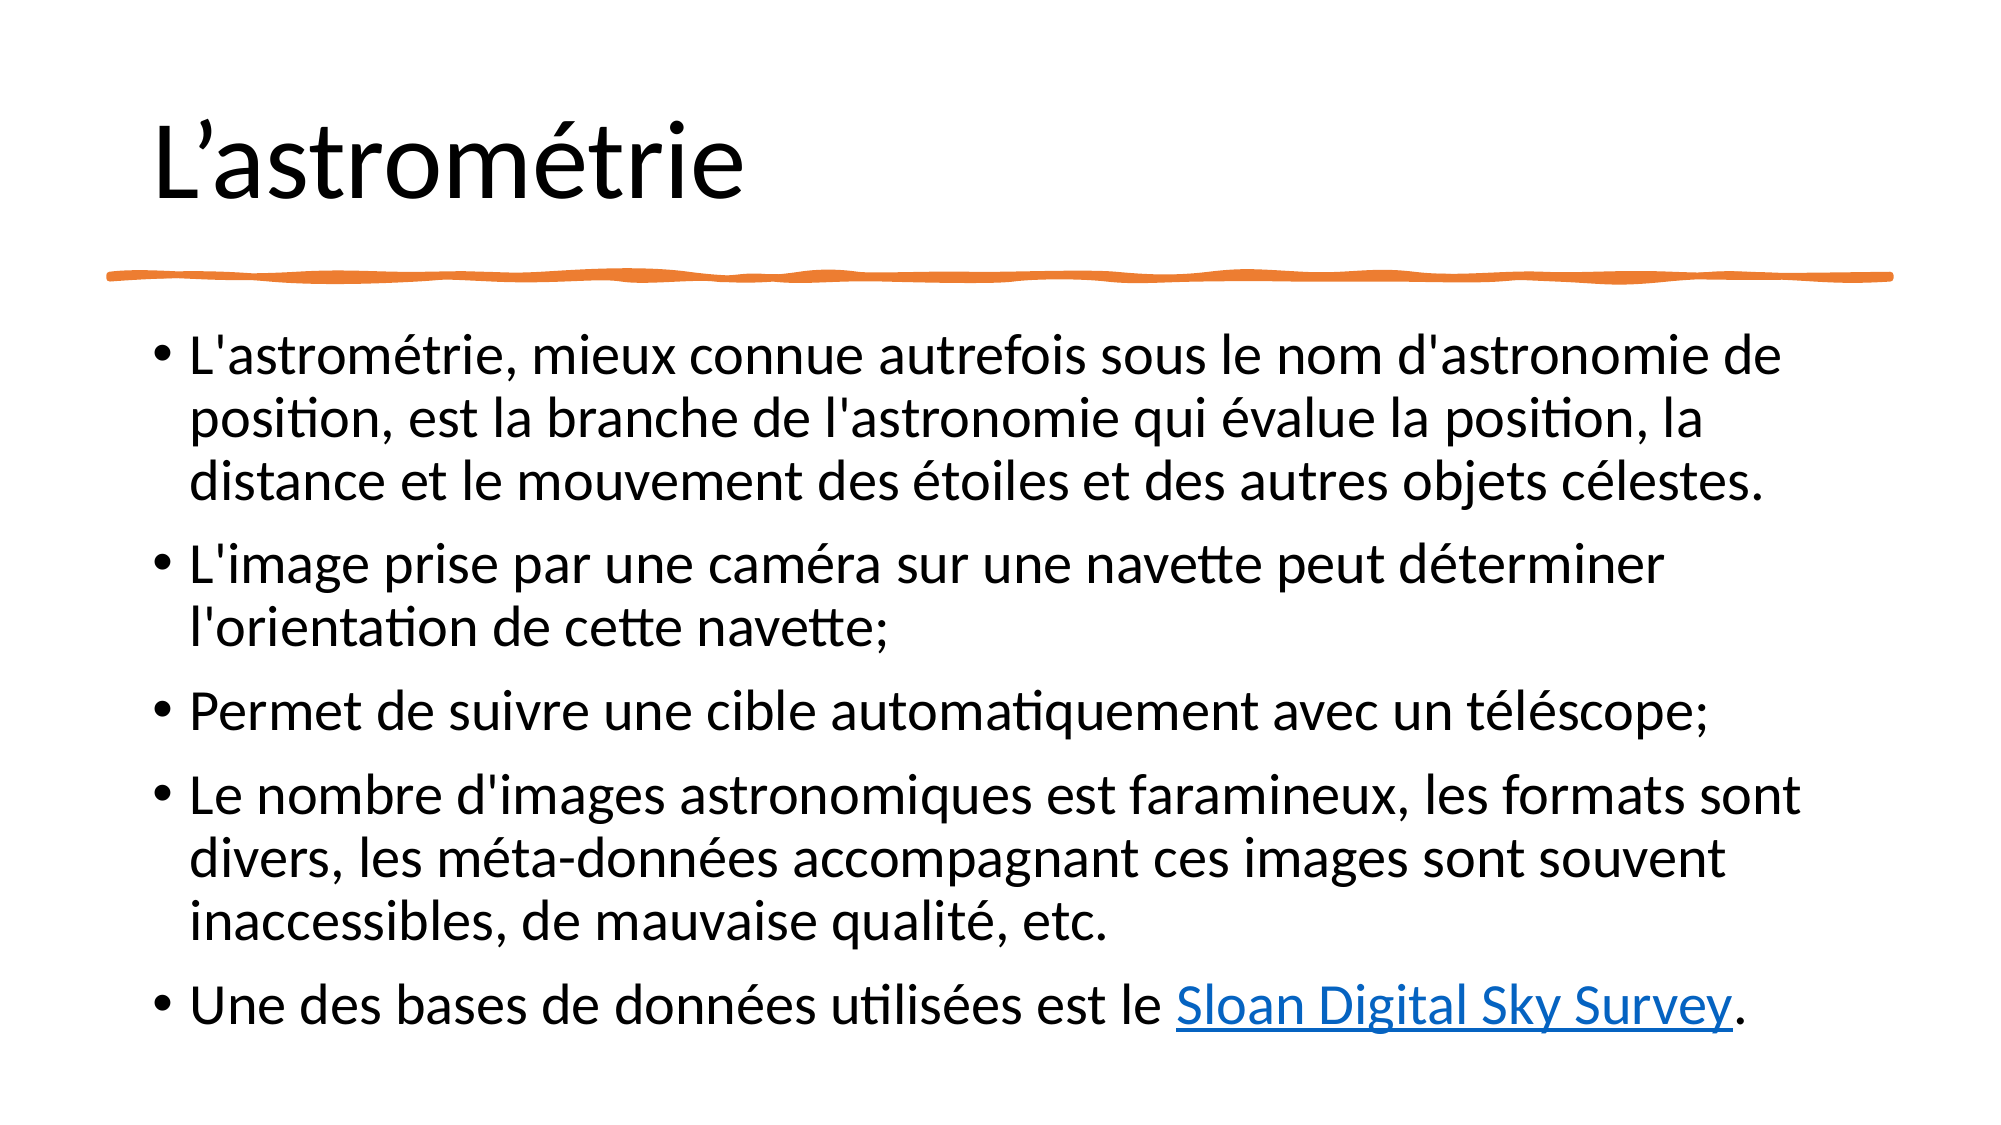

# L’astrométrie

L'astrométrie, mieux connue autrefois sous le nom d'astronomie de position, est la branche de l'astronomie qui évalue la position, la distance et le mouvement des étoiles et des autres objets célestes.
L'image prise par une caméra sur une navette peut déterminer l'orientation de cette navette;
Permet de suivre une cible automatiquement avec un téléscope;
Le nombre d'images astronomiques est faramineux, les formats sont divers, les méta-données accompagnant ces images sont souvent inaccessibles, de mauvaise qualité, etc.
Une des bases de données utilisées est le Sloan Digital Sky Survey.